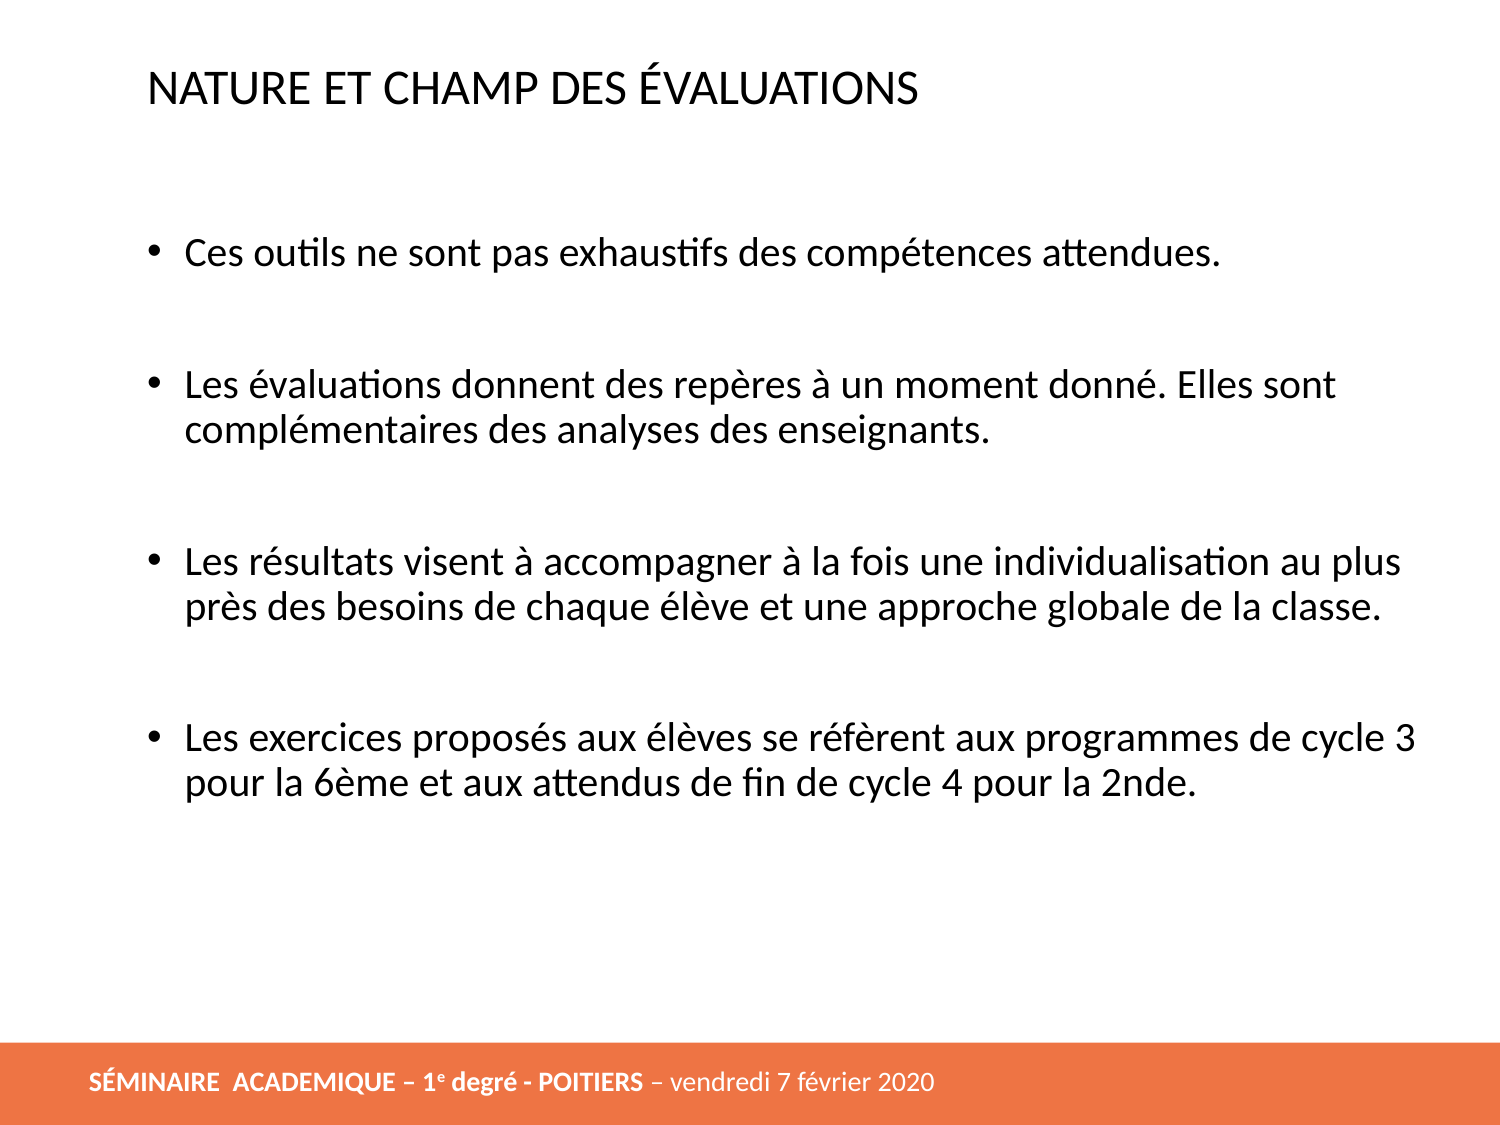

# Nature et champ des évaluations
Ces outils ne sont pas exhaustifs des compétences attendues.

Les évaluations donnent des repères à un moment donné. Elles sont complémentaires des analyses des enseignants.

Les résultats visent à accompagner à la fois une individualisation au plus près des besoins de chaque élève et une approche globale de la classe.

Les exercices proposés aux élèves se réfèrent aux programmes de cycle 3 pour la 6ème et aux attendus de fin de cycle 4 pour la 2nde.